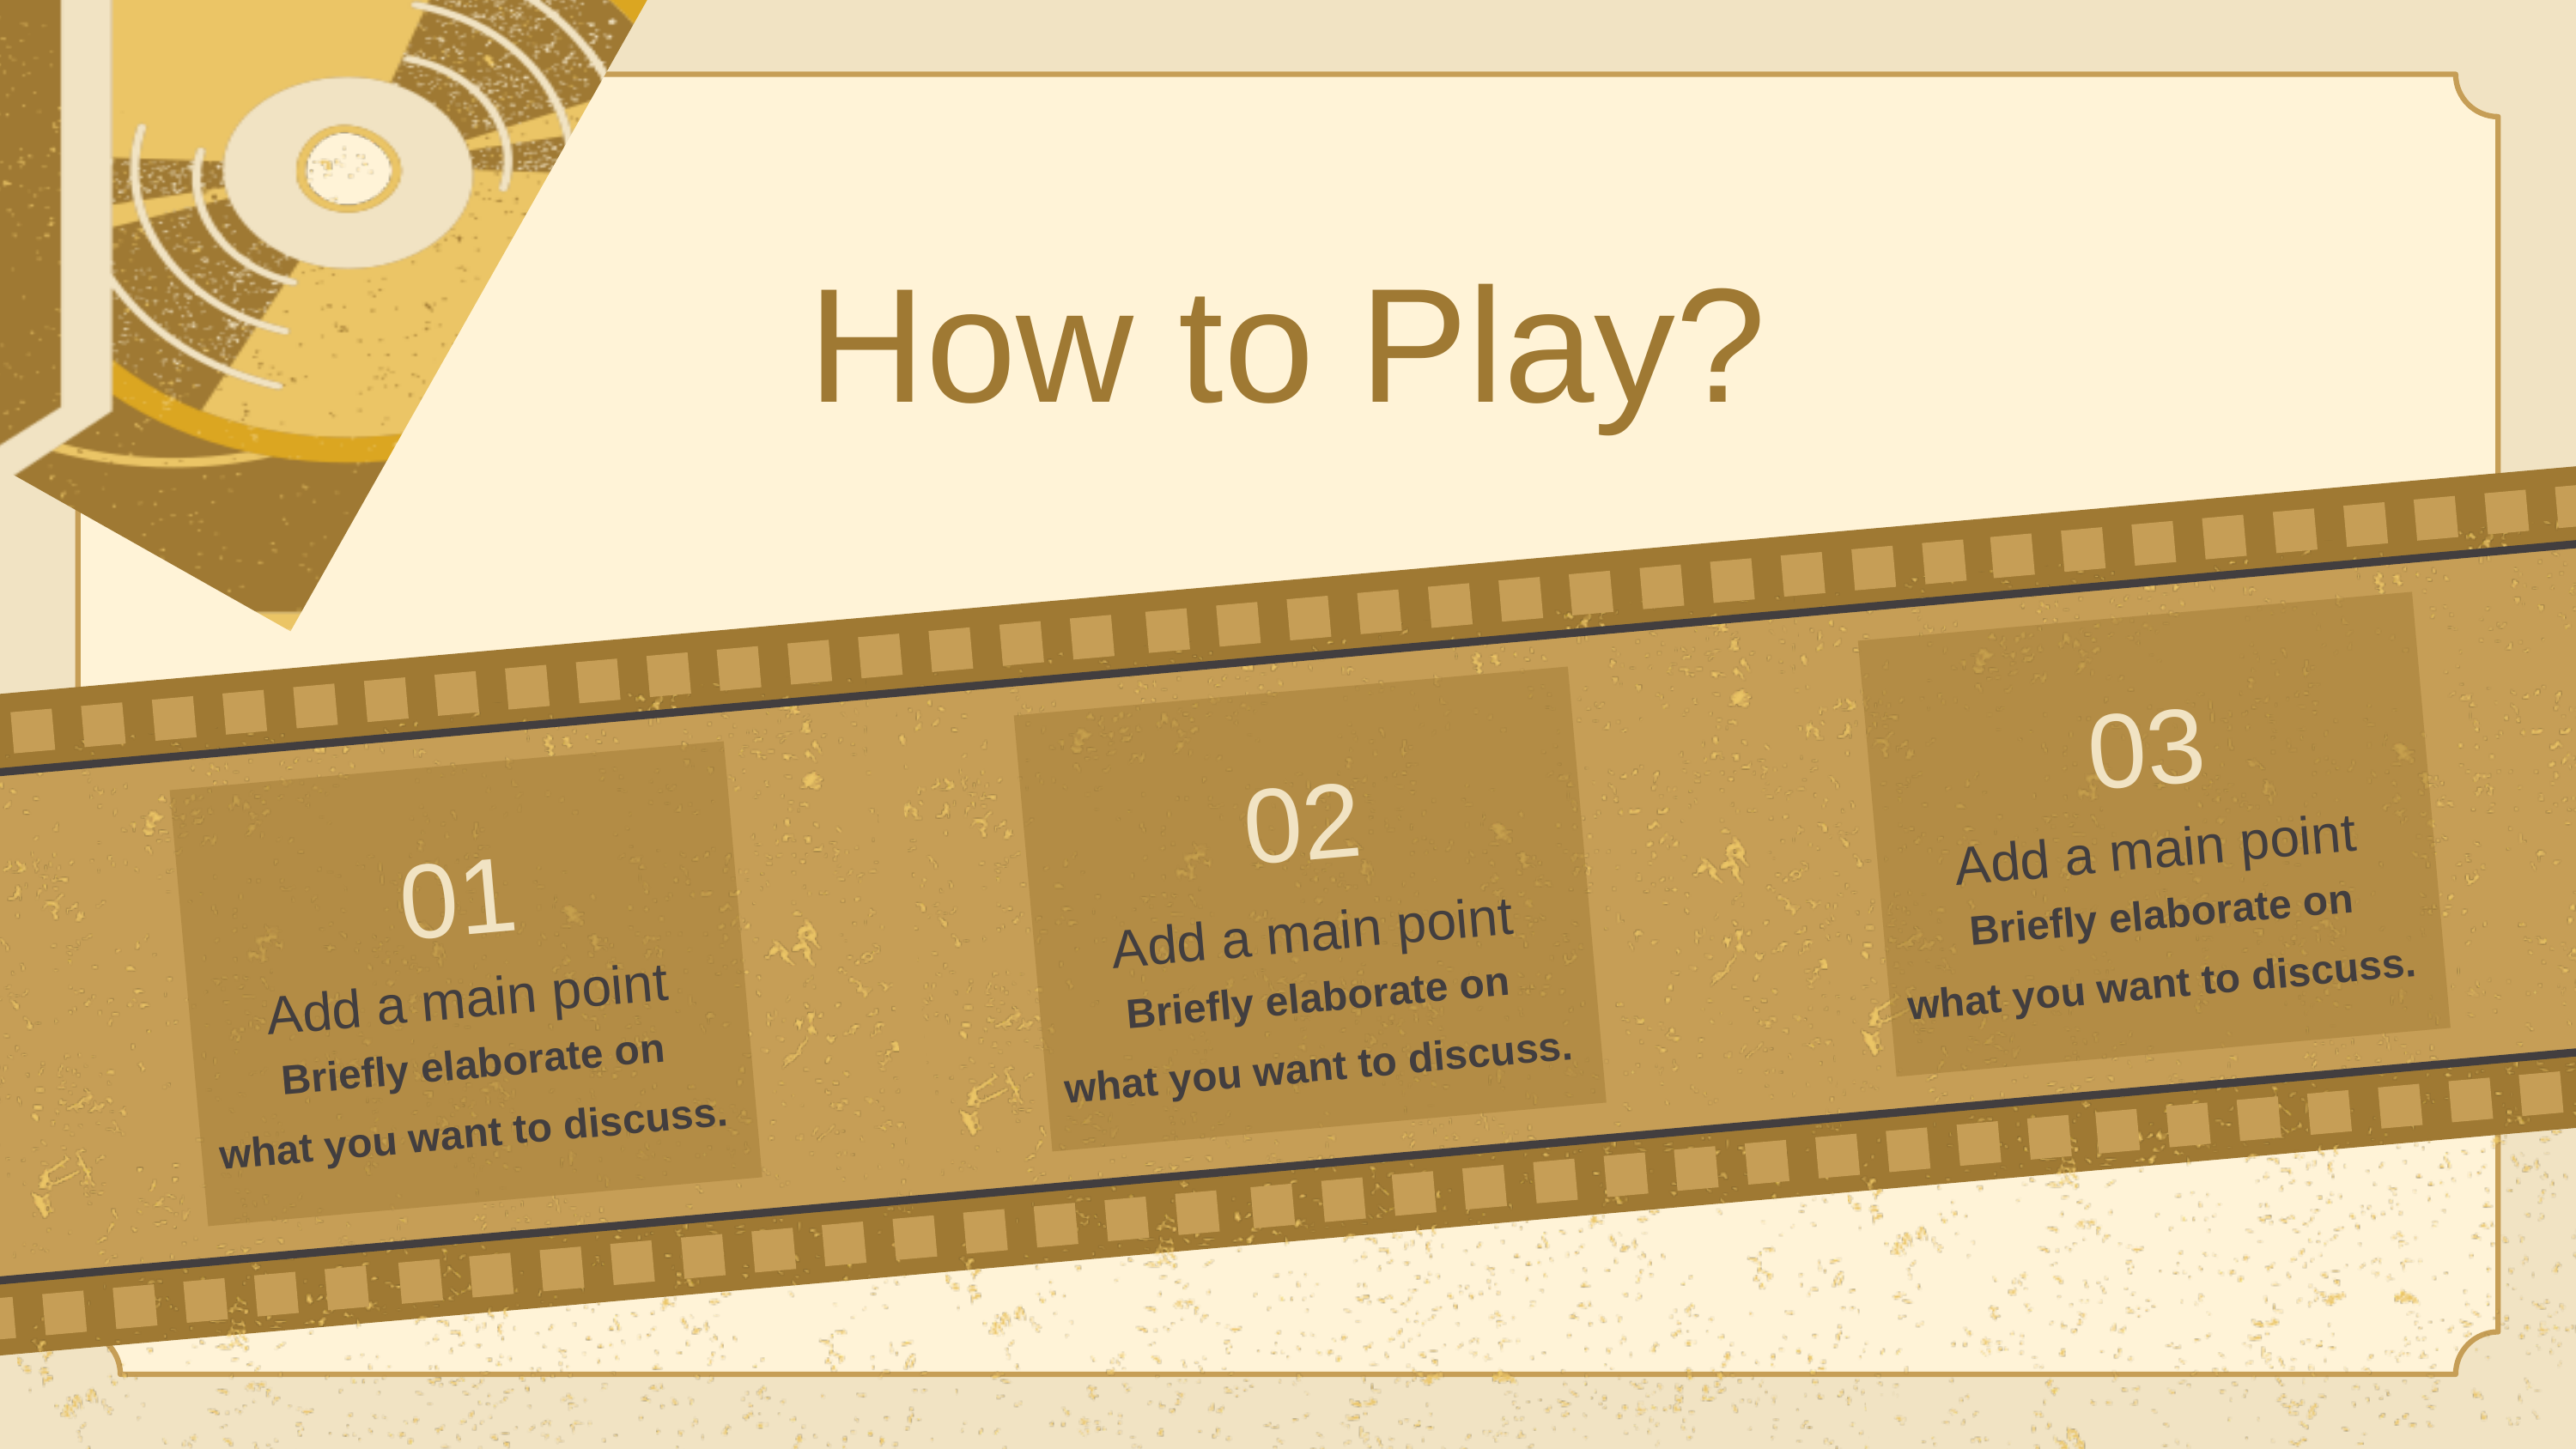

How to Play?

03

02

Add a main point
01
Briefly elaborate on
what you want to discuss.
Add a main point
Add a main point
Briefly elaborate on
what you want to discuss.
Briefly elaborate on
what you want to discuss.